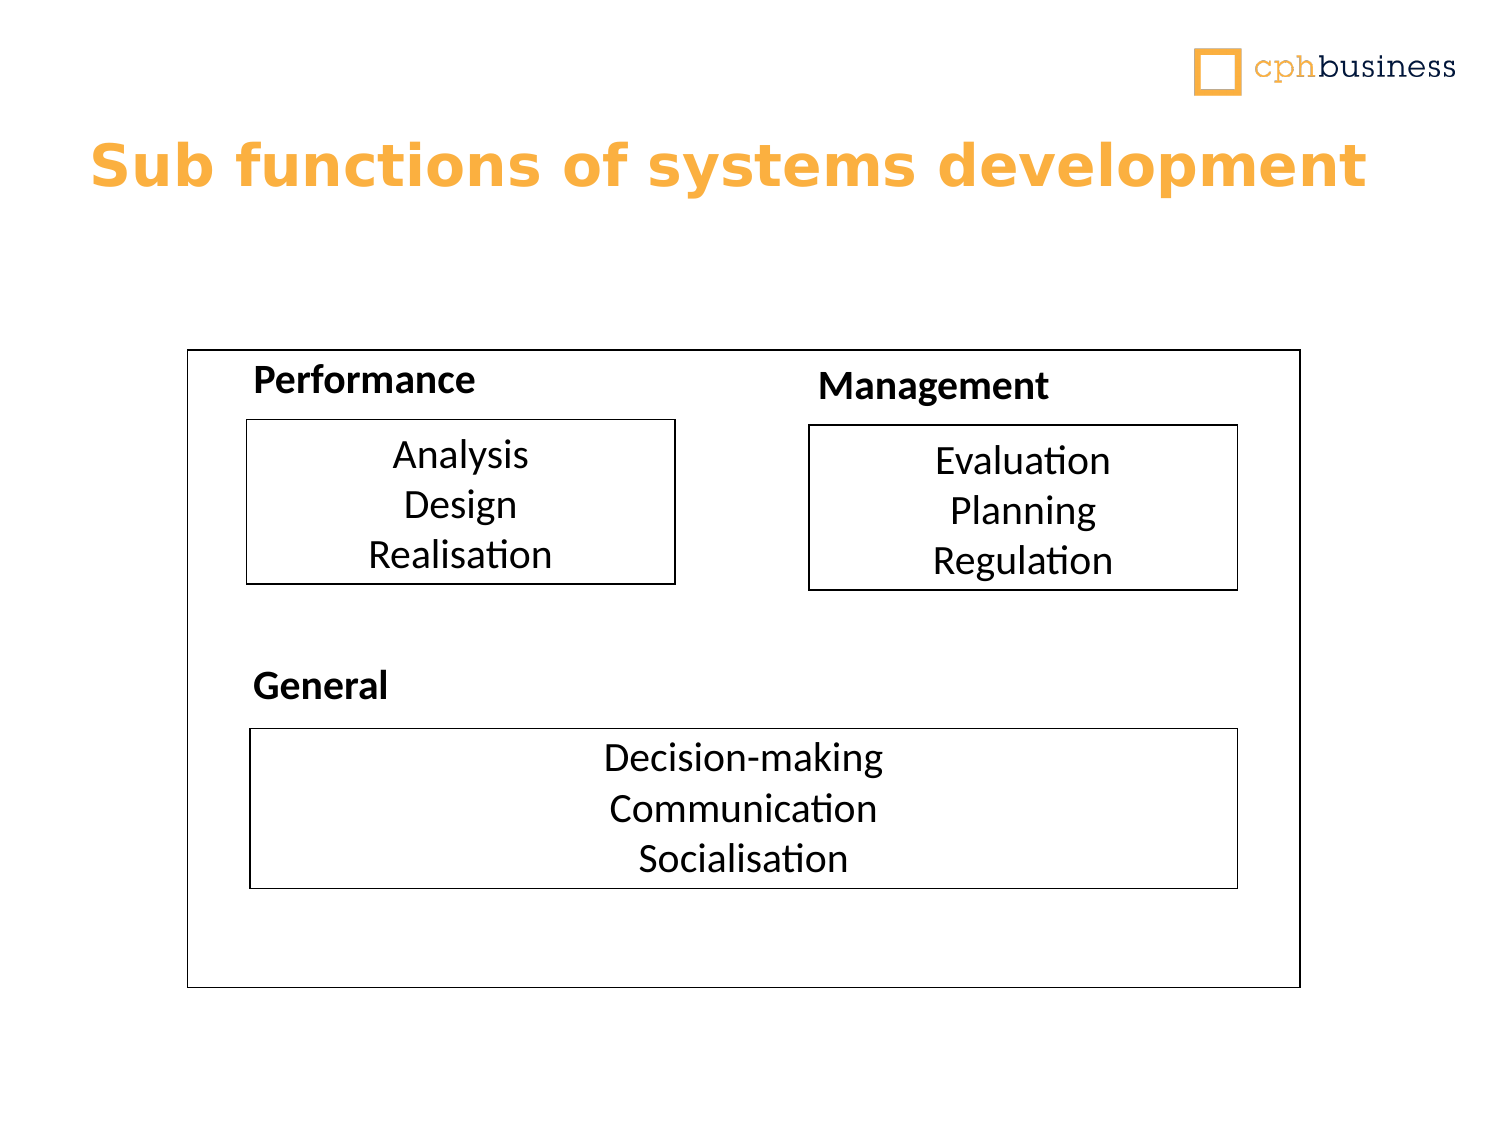

# Sub functions of systems development
Performance

Management
Analysis
Design
Realisation
Evaluation
Planning
Regulation
General
Decision-making
Communication
Socialisation